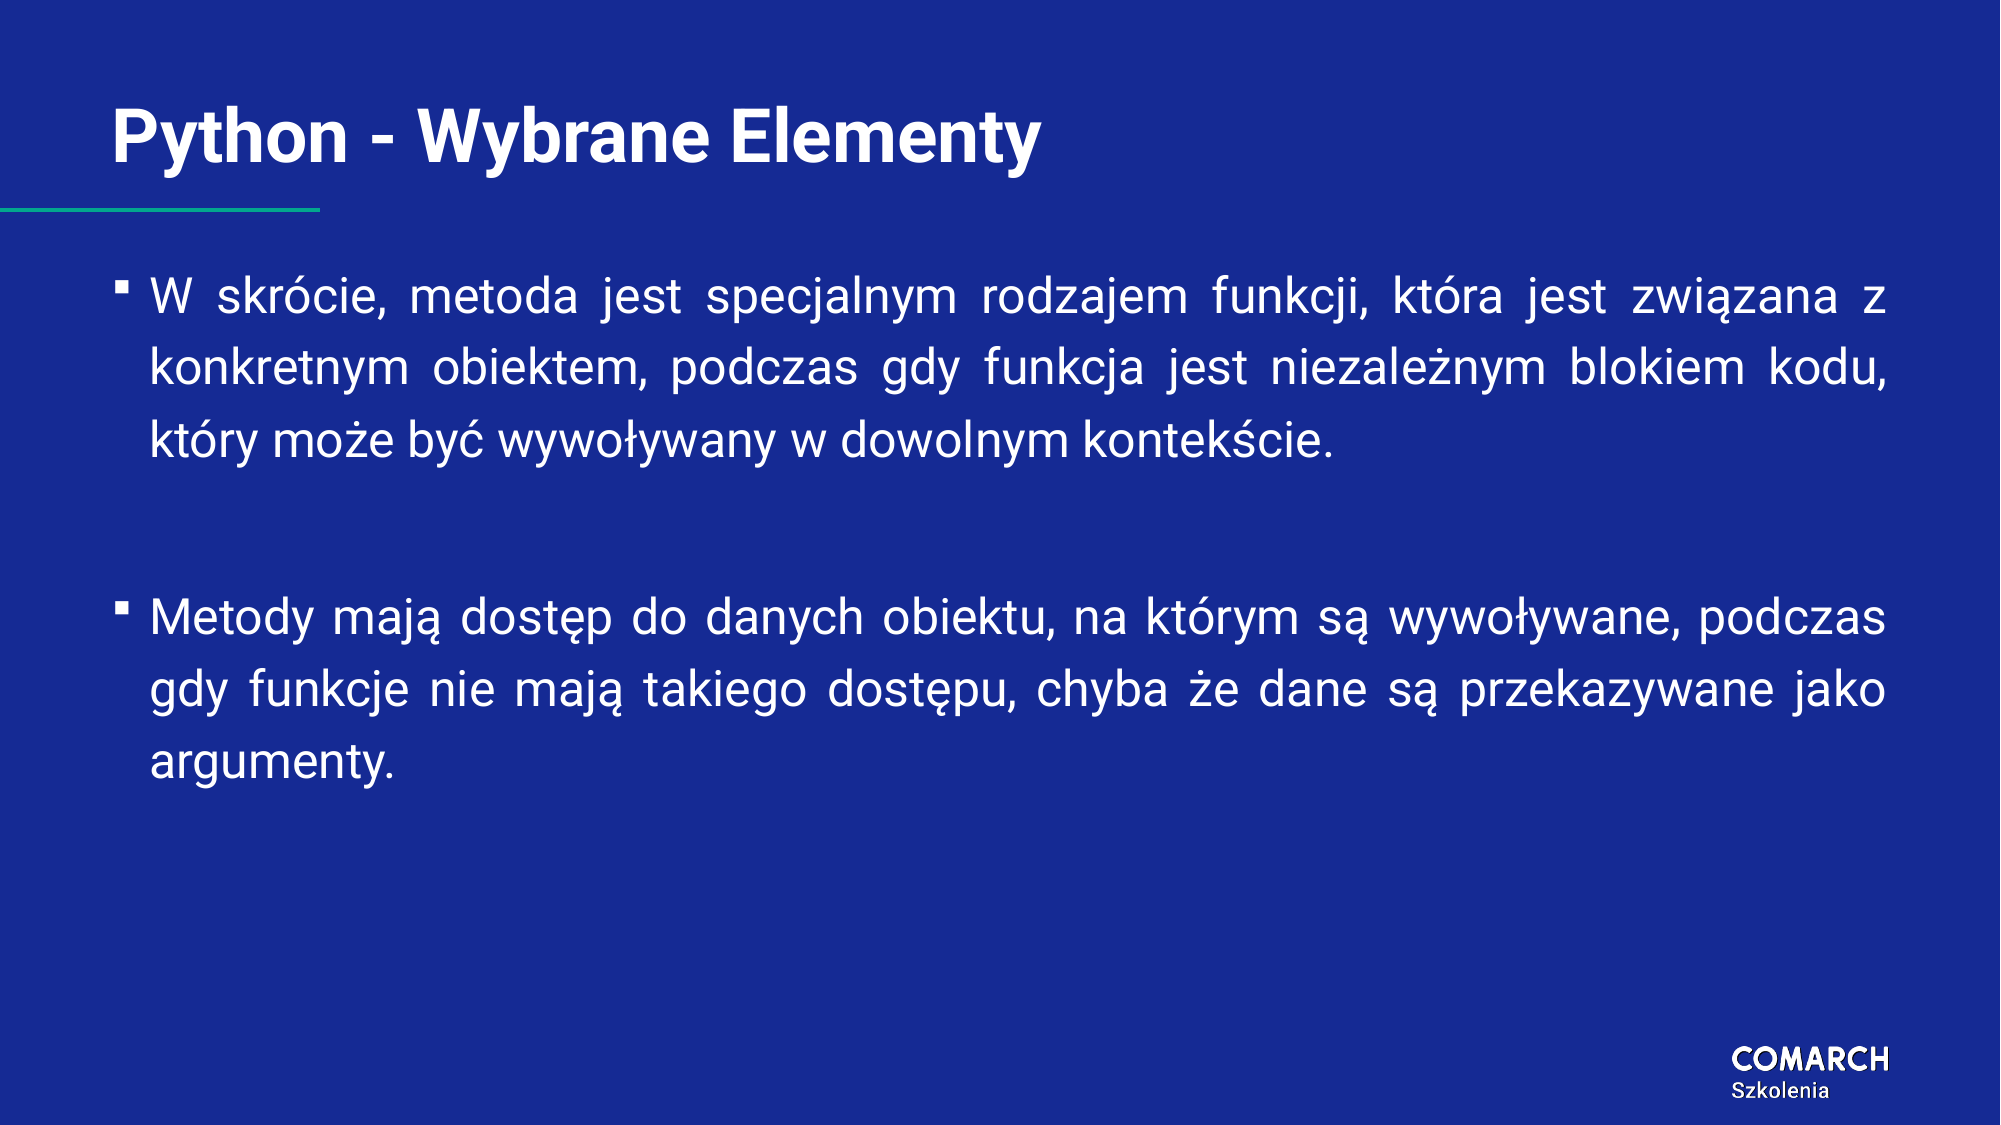

# Python - Wybrane Elementy
W skrócie, metoda jest specjalnym rodzajem funkcji, która jest związana z konkretnym obiektem, podczas gdy funkcja jest niezależnym blokiem kodu, który może być wywoływany w dowolnym kontekście.

Metody mają dostęp do danych obiektu, na którym są wywoływane, podczas gdy funkcje nie mają takiego dostępu, chyba że dane są przekazywane jako argumenty.